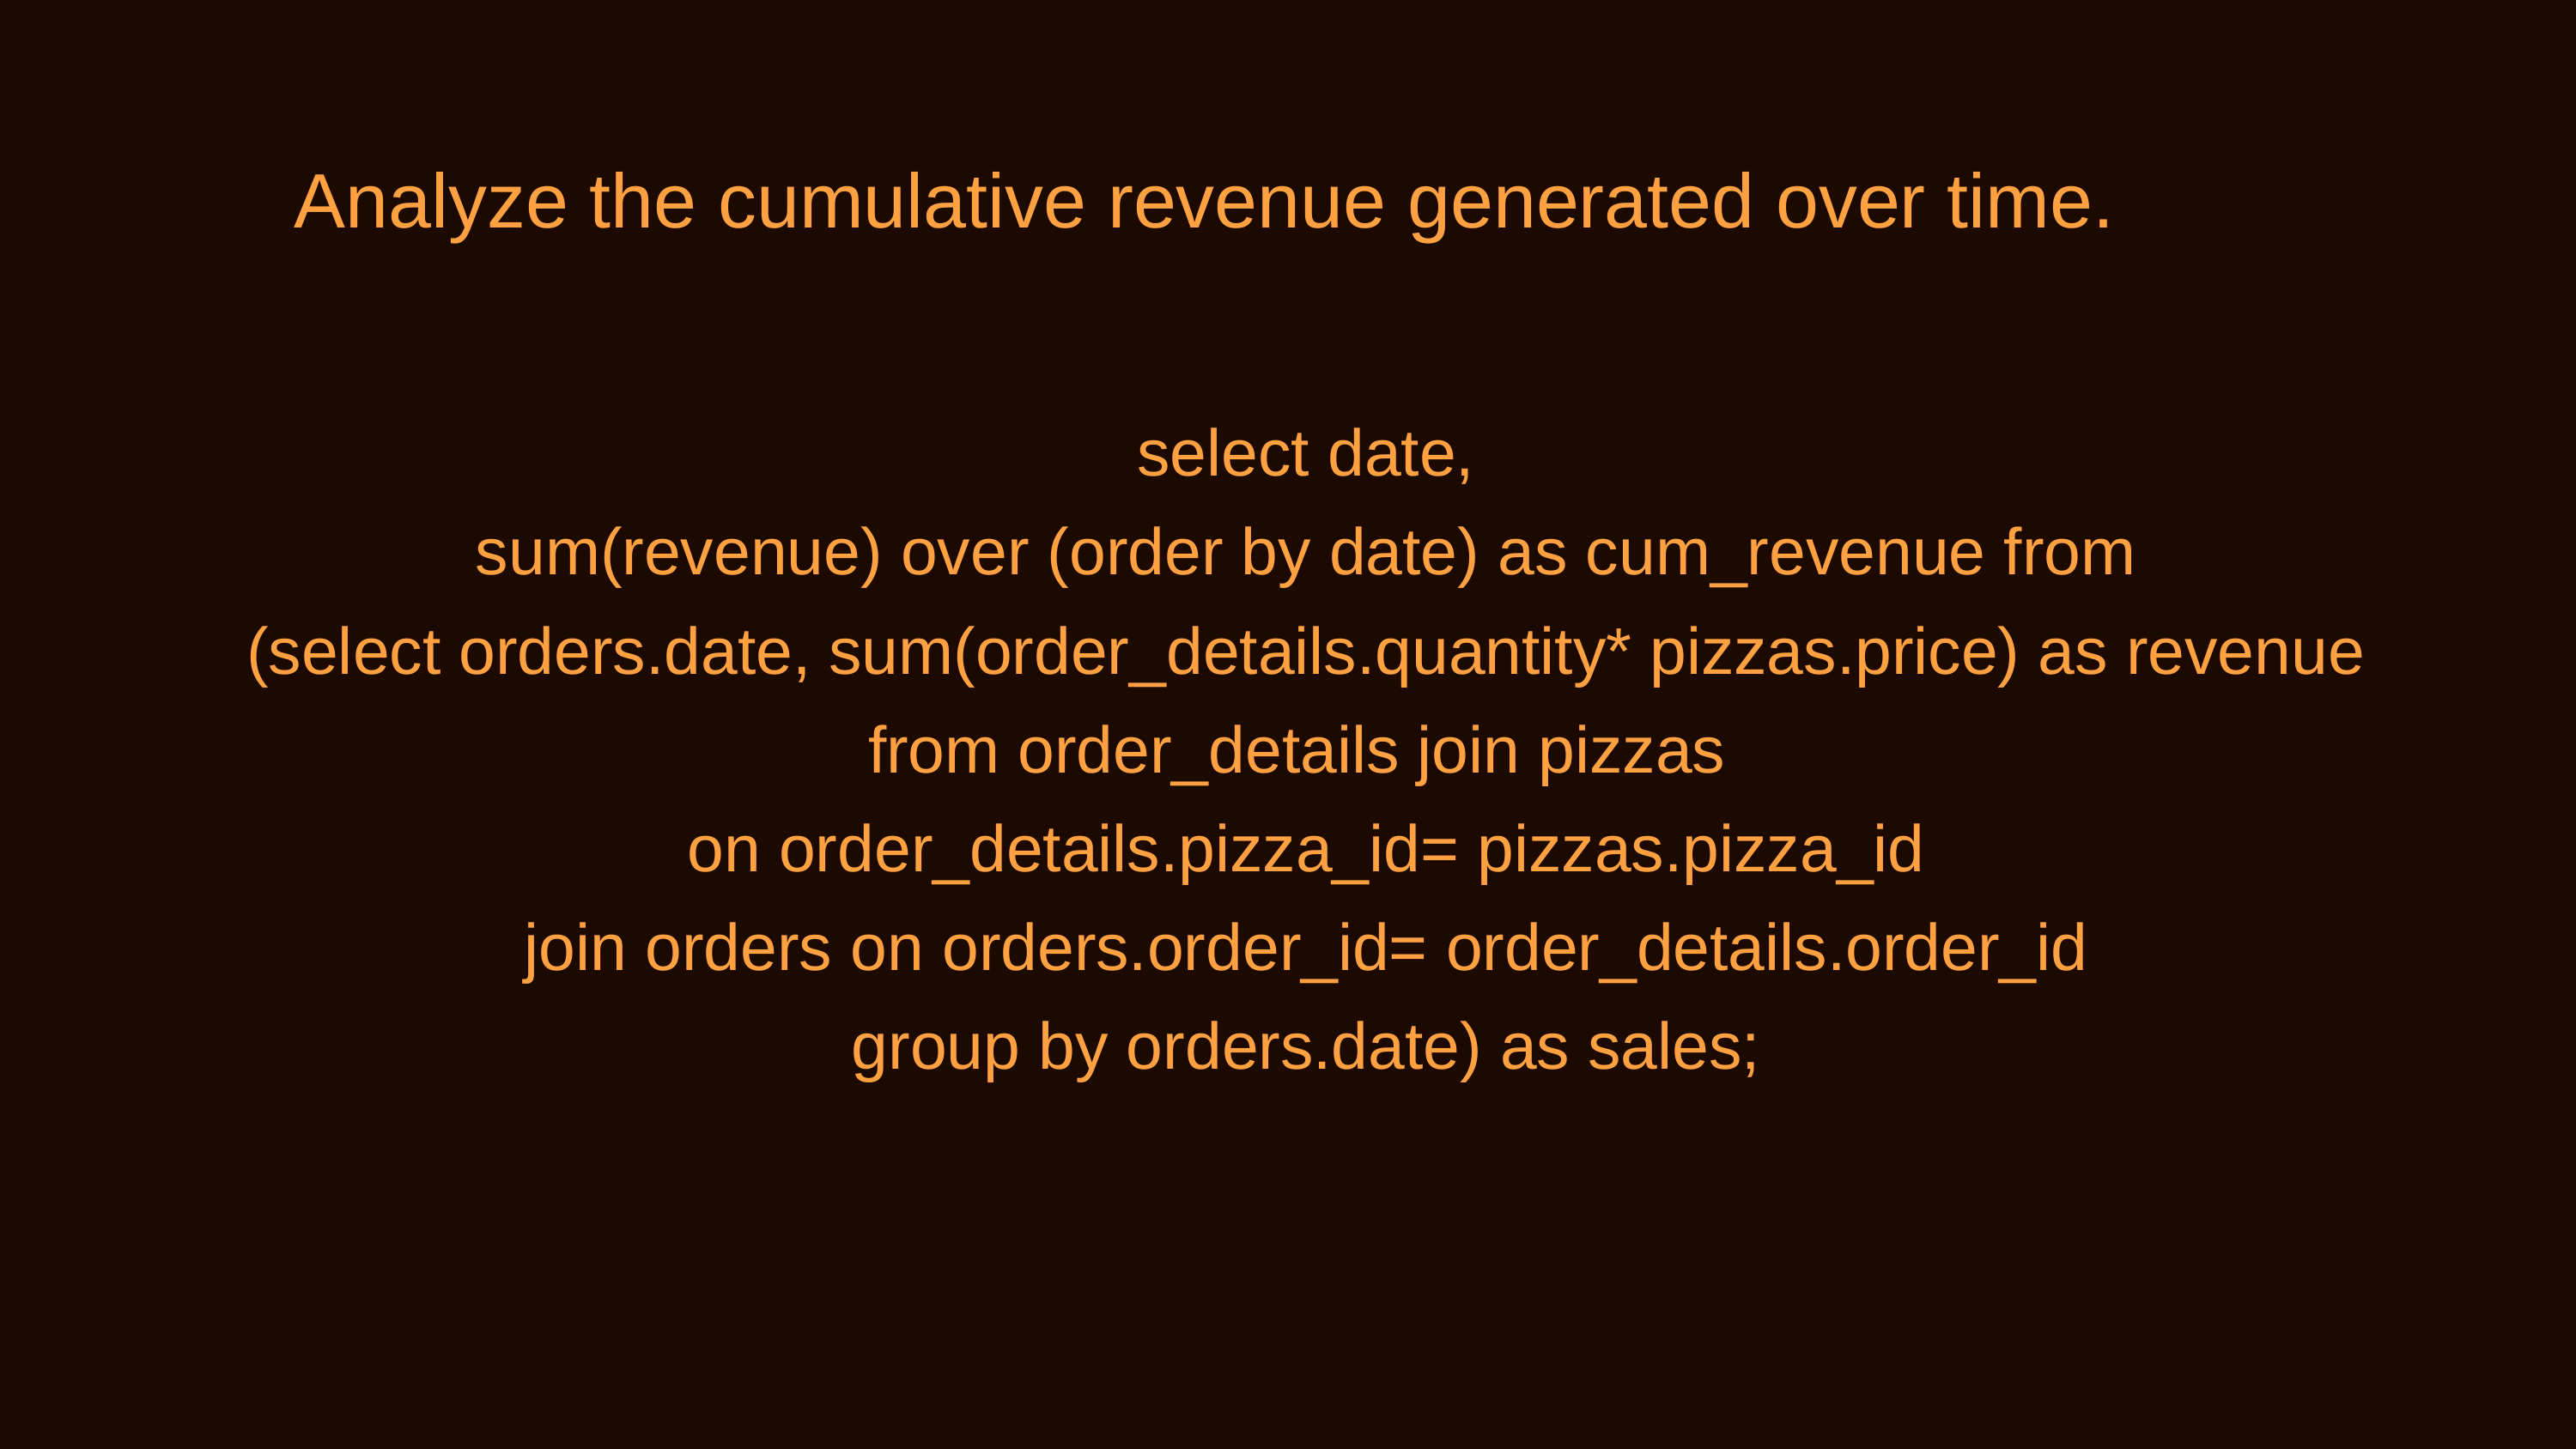

Analyze the cumulative revenue generated over time.
select date,
sum(revenue) over (order by date) as cum_revenue from
(select orders.date, sum(order_details.quantity* pizzas.price) as revenue
from order_details join pizzas
on order_details.pizza_id= pizzas.pizza_id
join orders on orders.order_id= order_details.order_id
group by orders.date) as sales;